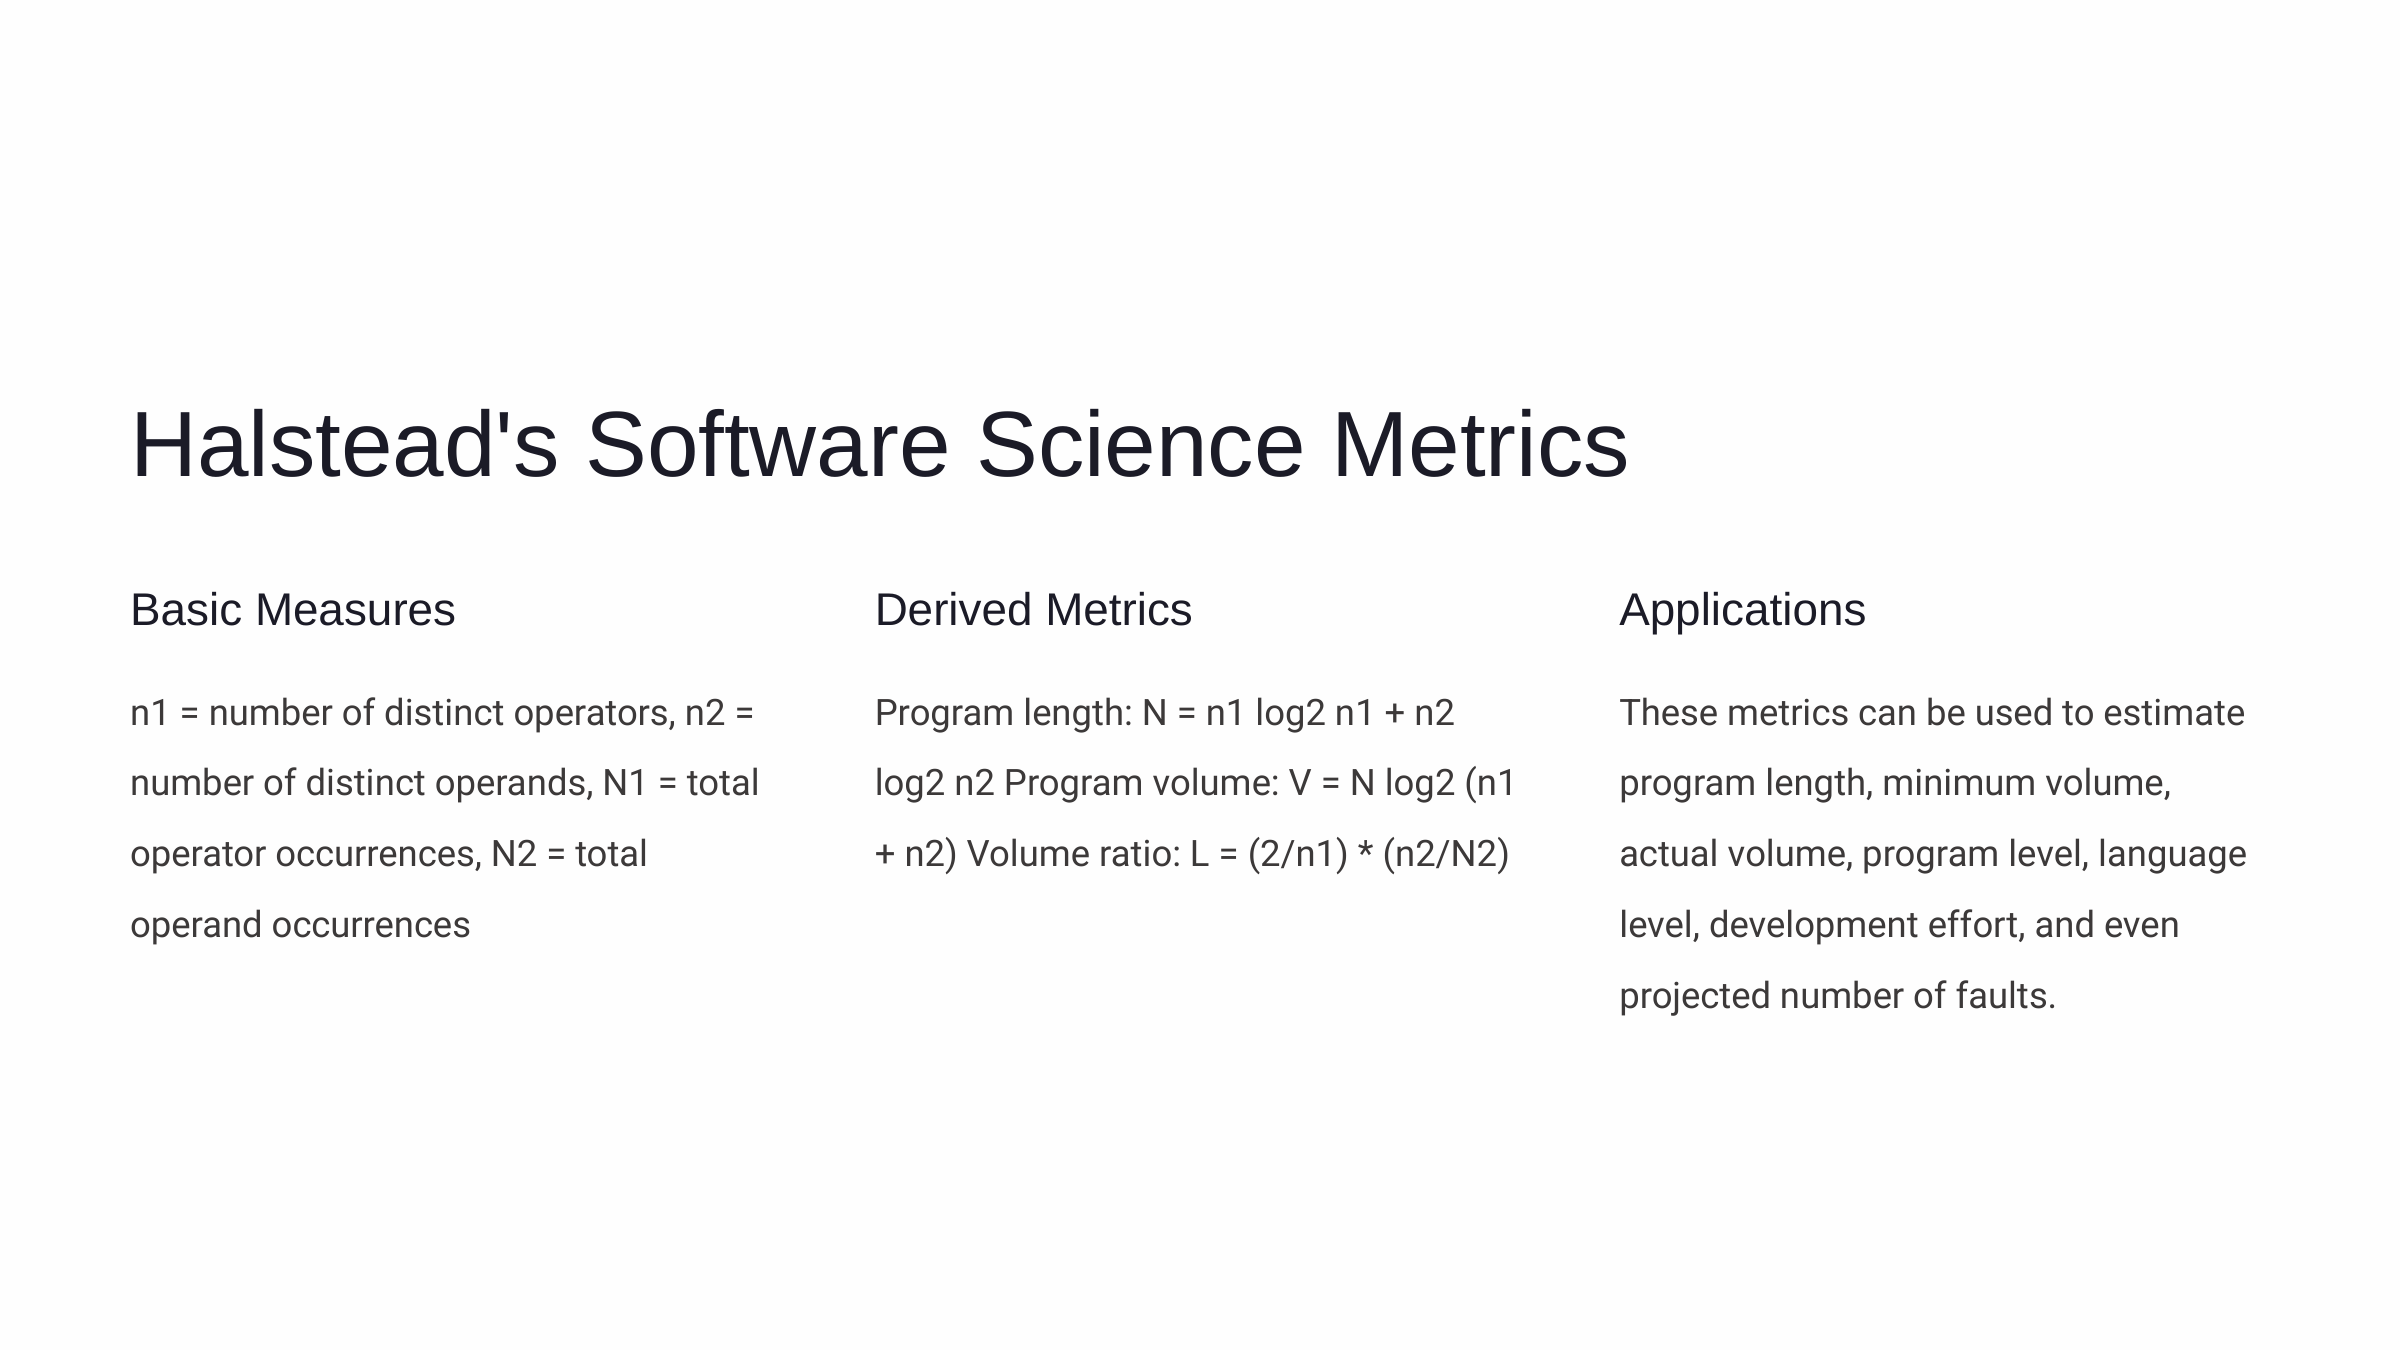

Halstead's Software Science Metrics
Basic Measures
Derived Metrics
Applications
n1 = number of distinct operators, n2 = number of distinct operands, N1 = total operator occurrences, N2 = total operand occurrences
Program length: N = n1 log2 n1 + n2 log2 n2 Program volume: V = N log2 (n1 + n2) Volume ratio: L = (2/n1) * (n2/N2)
These metrics can be used to estimate program length, minimum volume, actual volume, program level, language level, development effort, and even projected number of faults.